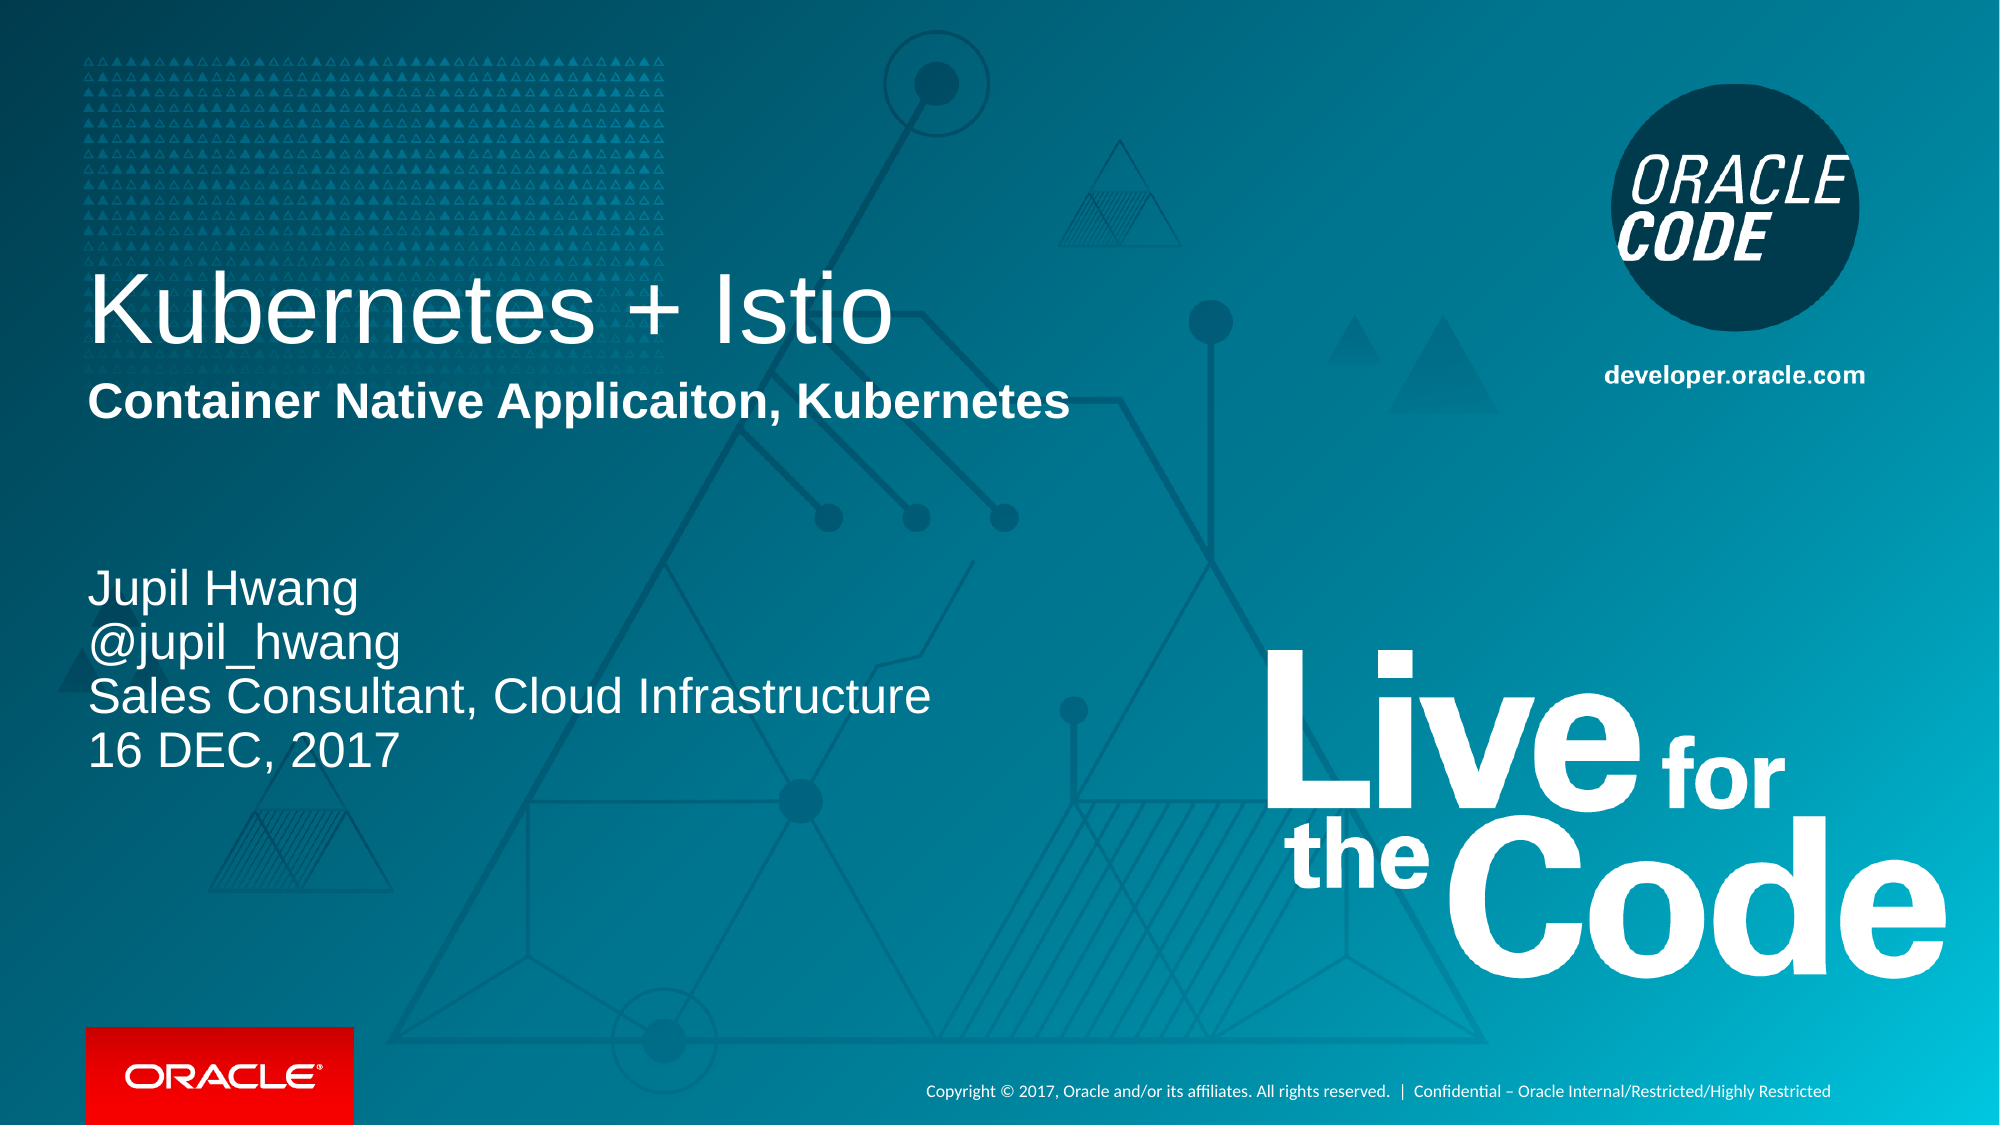

# Kubernetes + Istio
Container Native Applicaiton, Kubernetes
Jupil Hwang
@jupil_hwang
Sales Consultant, Cloud Infrastructure
16 DEC, 2017
Confidential – Oracle Internal/Restricted/Highly Restricted